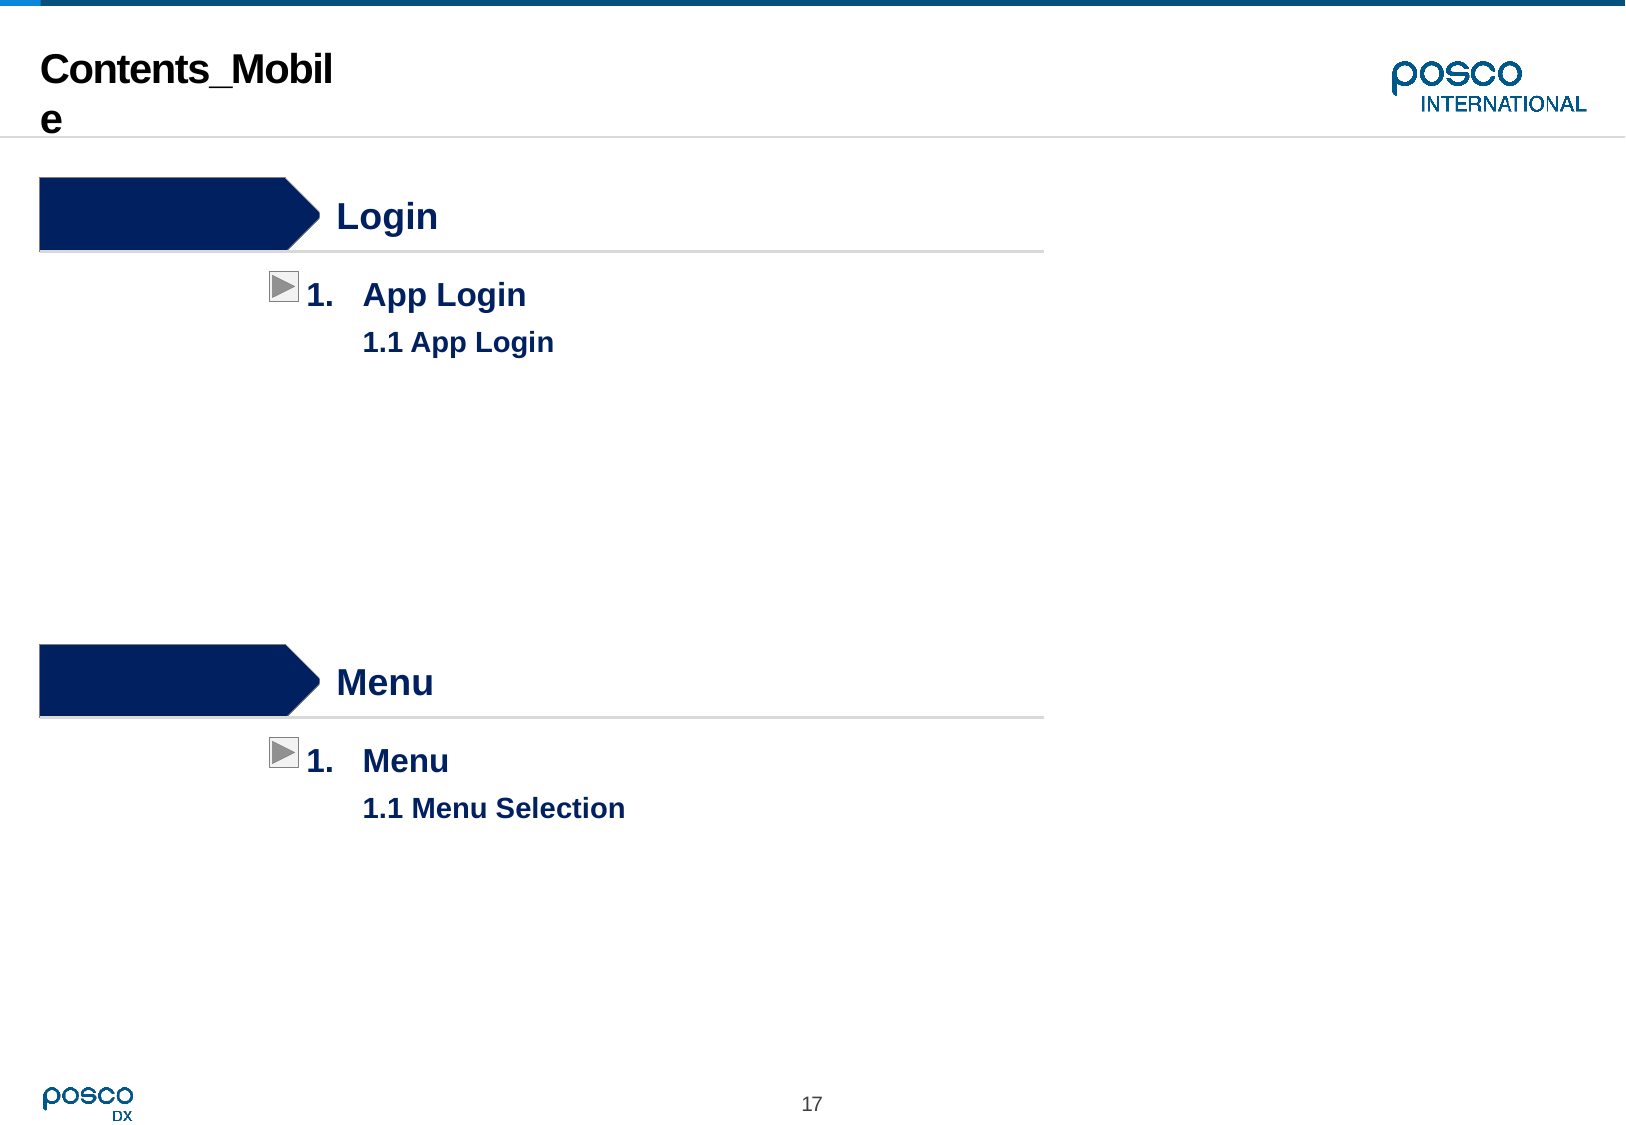

# Contents_Mobile
Step 1
Login
App Login
1.1 App Login

Step 2
Menu
Menu
1.1 Menu Selection